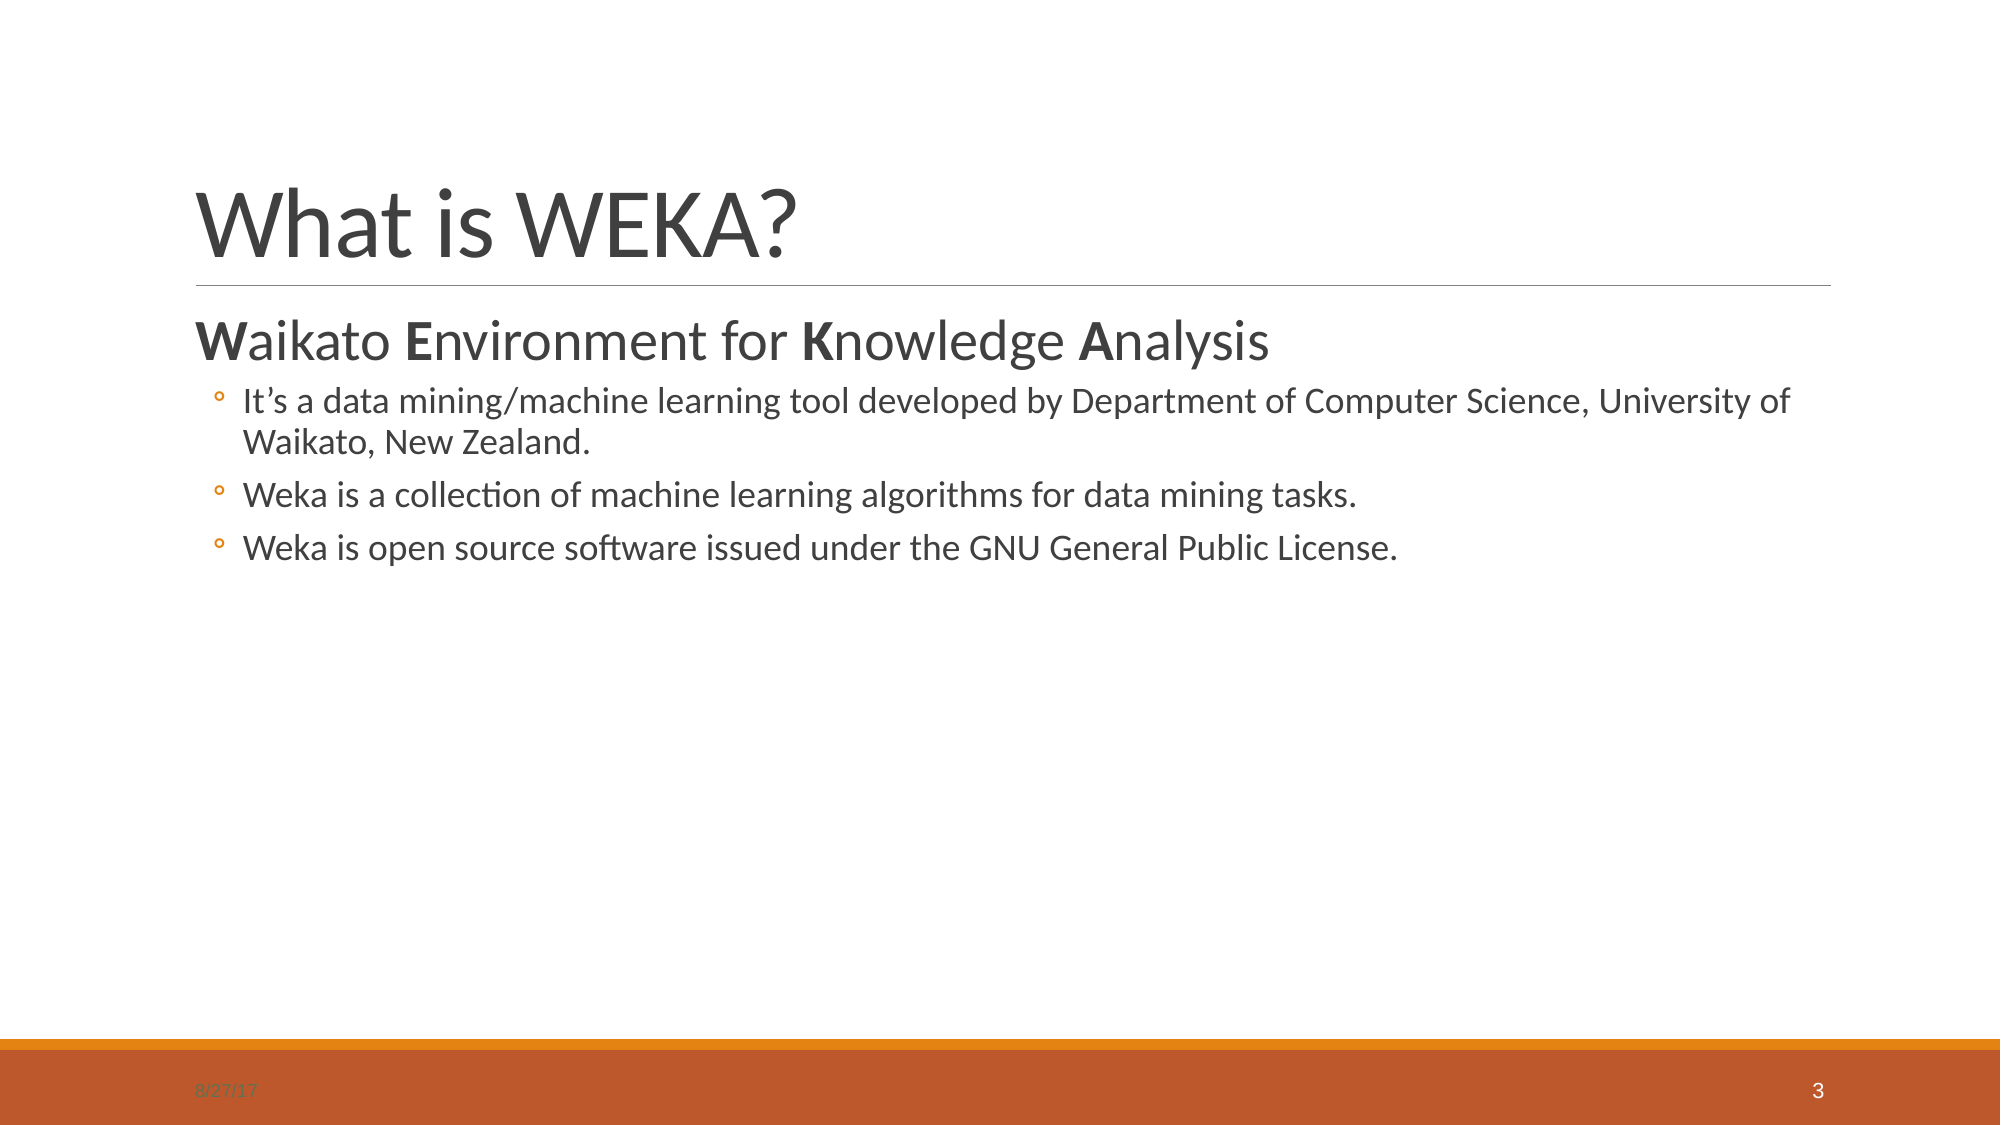

# What is WEKA?
Waikato Environment for Knowledge Analysis
It’s a data mining/machine learning tool developed by Department of Computer Science, University of Waikato, New Zealand.
Weka is a collection of machine learning algorithms for data mining tasks.
Weka is open source software issued under the GNU General Public License.
8/27/17
3